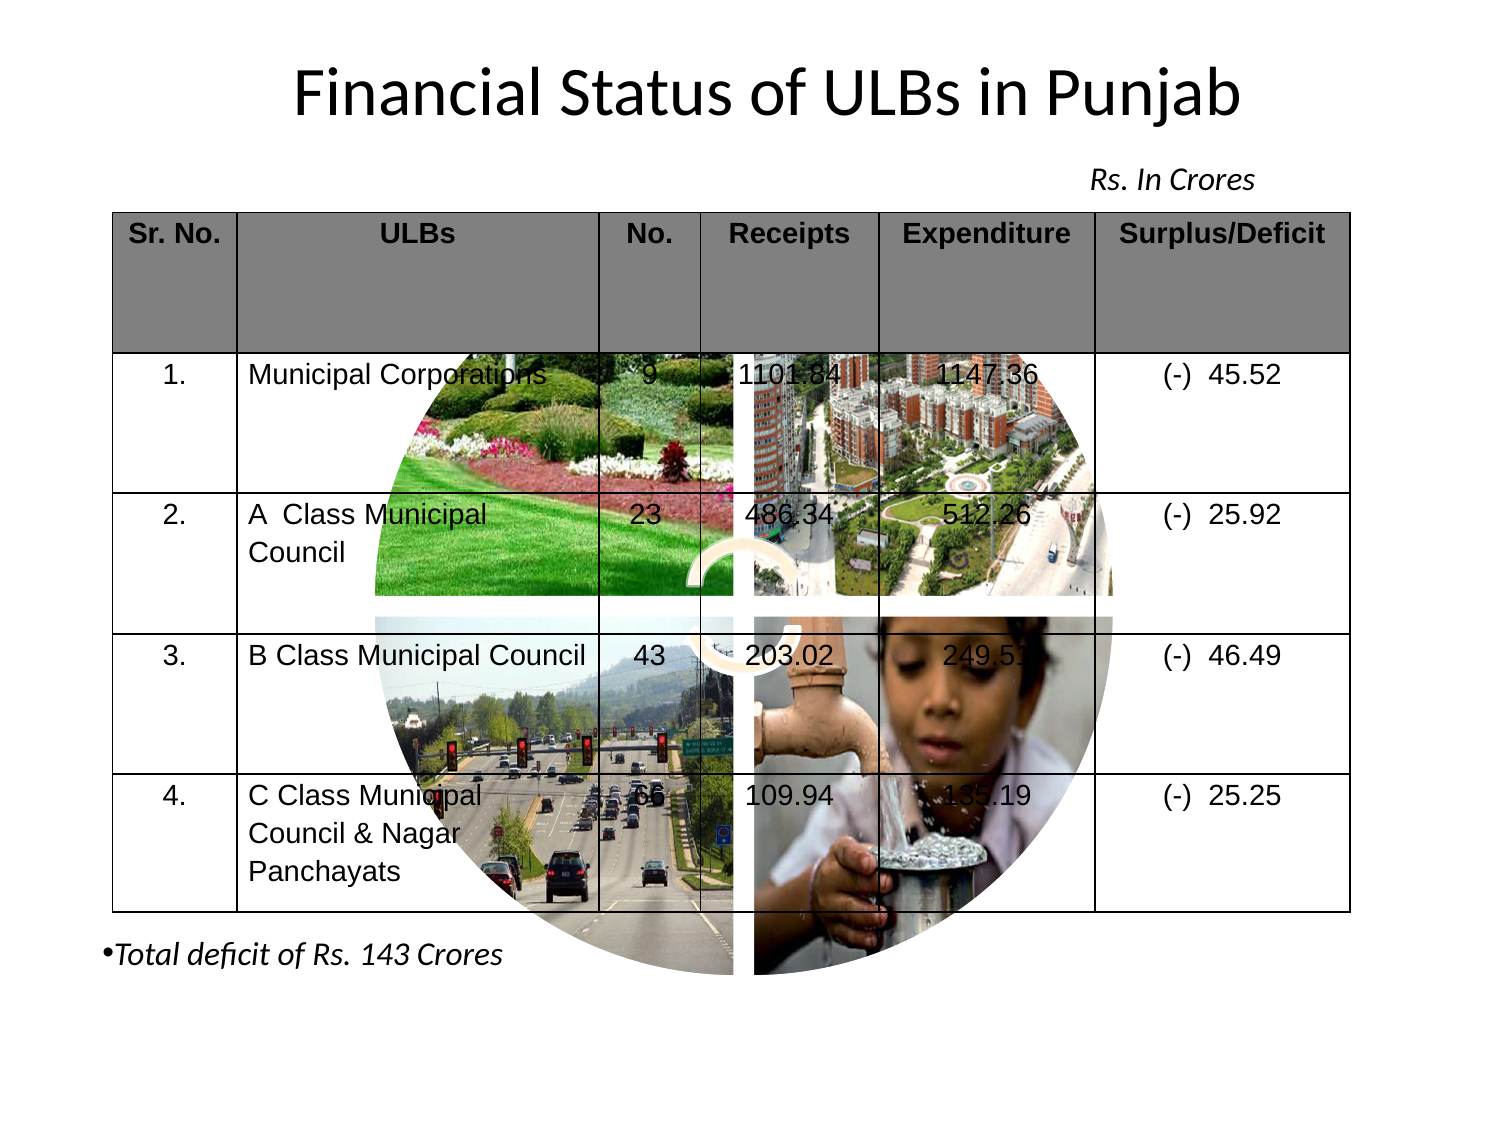

# Financial Status of ULBs in Punjab
Rs. In Crores
| Sr. No. | ULBs | No. | Receipts | Expenditure | Surplus/Deficit |
| --- | --- | --- | --- | --- | --- |
| 1. | Municipal Corporations | 9 | 1101.84 | 1147.36 | (-) 45.52 |
| 2. | A Class Municipal Council | 23 | 486.34 | 512.26 | (-) 25.92 |
| 3. | B Class Municipal Council | 43 | 203.02 | 249.51 | (-) 46.49 |
| 4. | C Class Municipal Council & Nagar Panchayats | 66 | 109.94 | 135.19 | (-) 25.25 |
Total deficit of Rs. 143 Crores